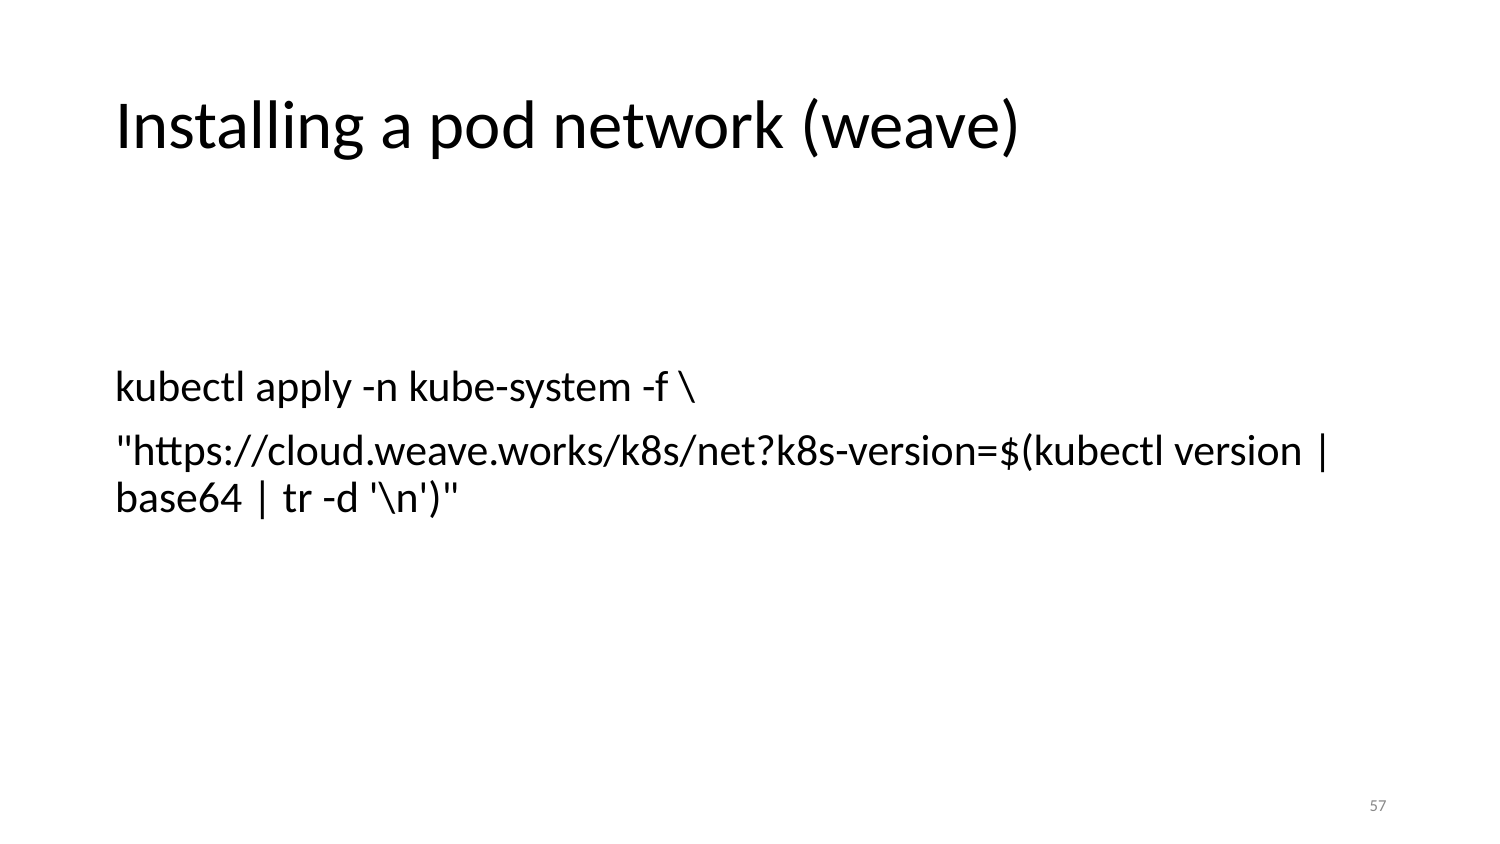

# Installing a pod network (weave)

kubectl apply -n kube-system -f \
"https://cloud.weave.works/k8s/net?k8s-version=$(kubectl version | base64 | tr -d '\n')"
57